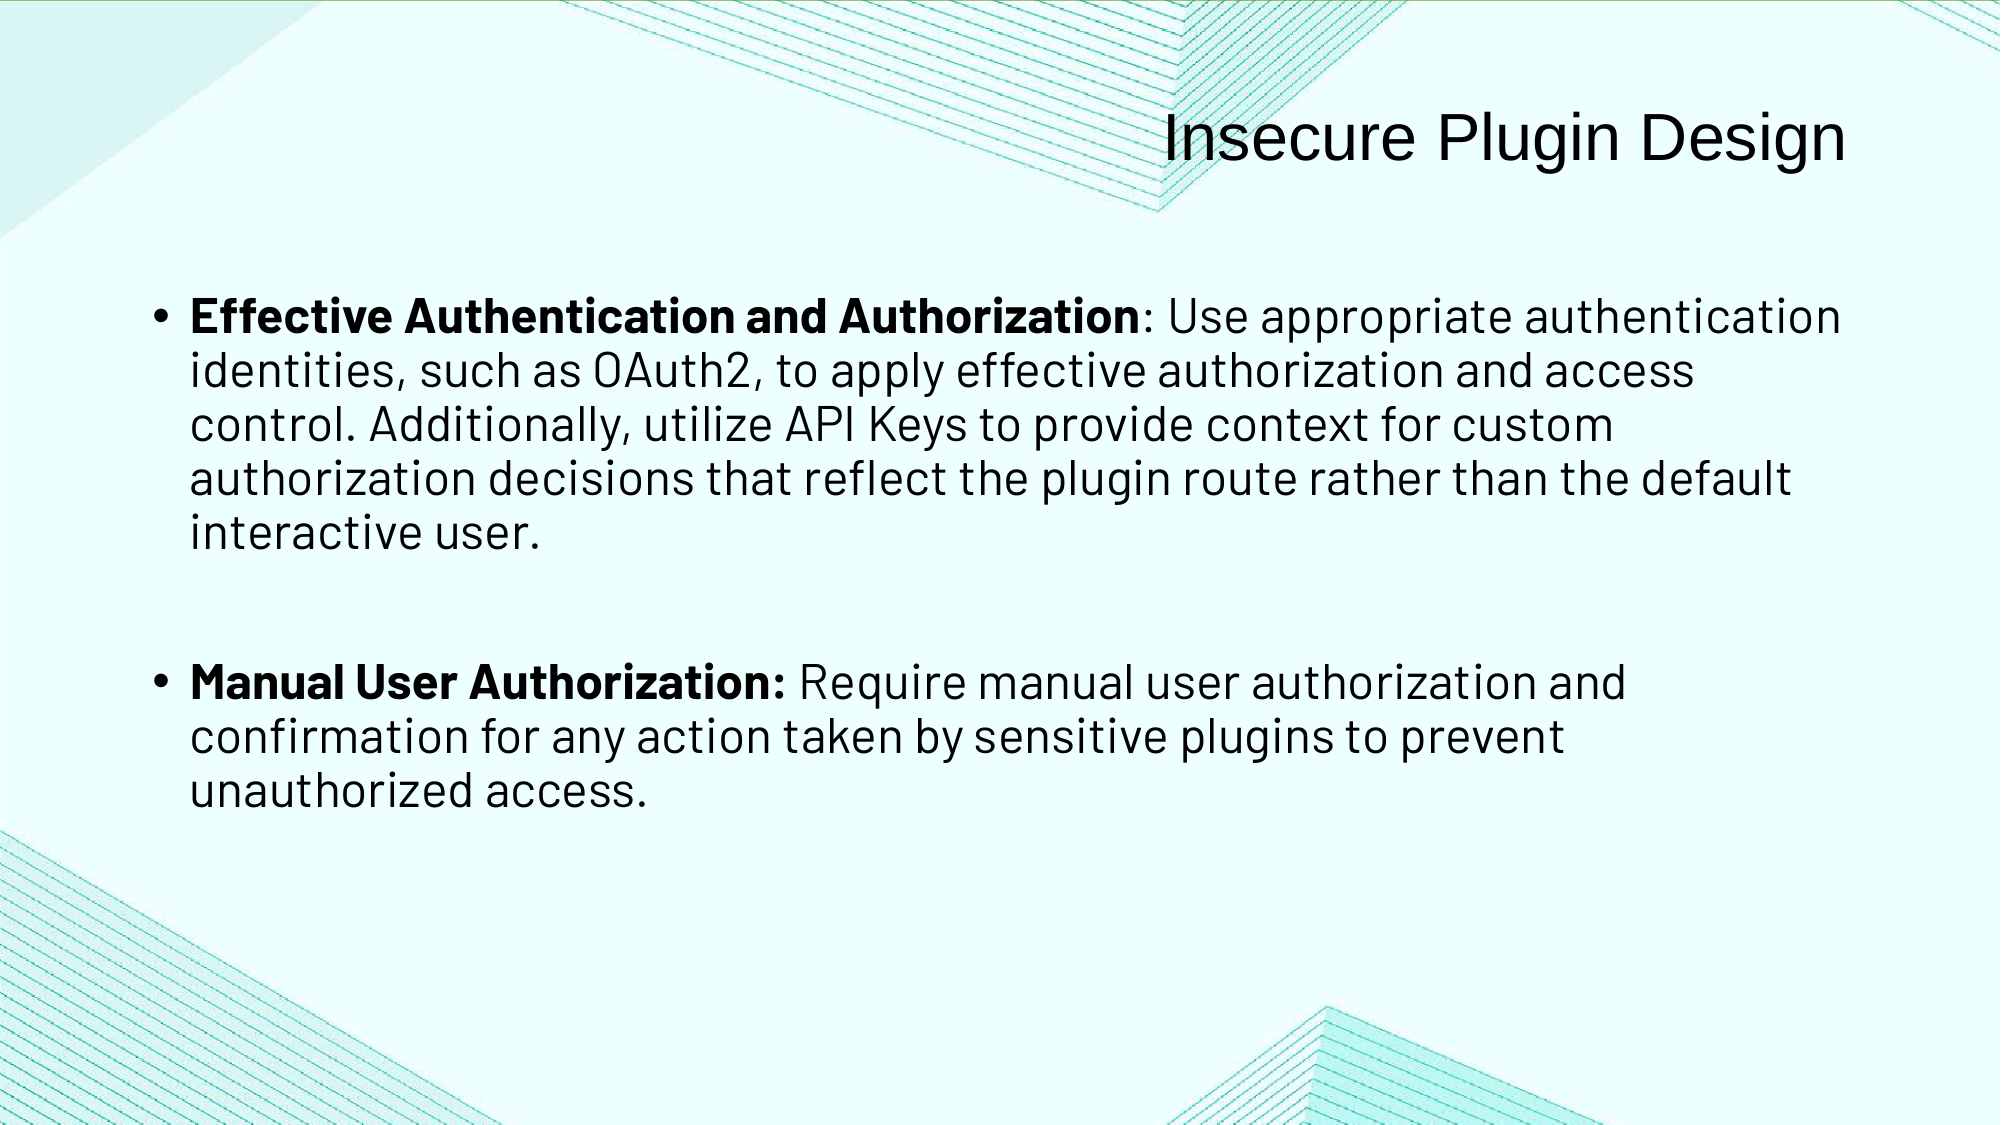

Insecure Plugin Design

Effective Authentication and Authorization: Use appropriate authentication identities, such as OAuth2, to apply effective authorization and access control. Additionally, utilize API Keys to provide context for custom authorization decisions that reflect the plugin route rather than the default interactive user.

Manual User Authorization: Require manual user authorization and confirmation for any action taken by sensitive plugins to prevent unauthorized access.